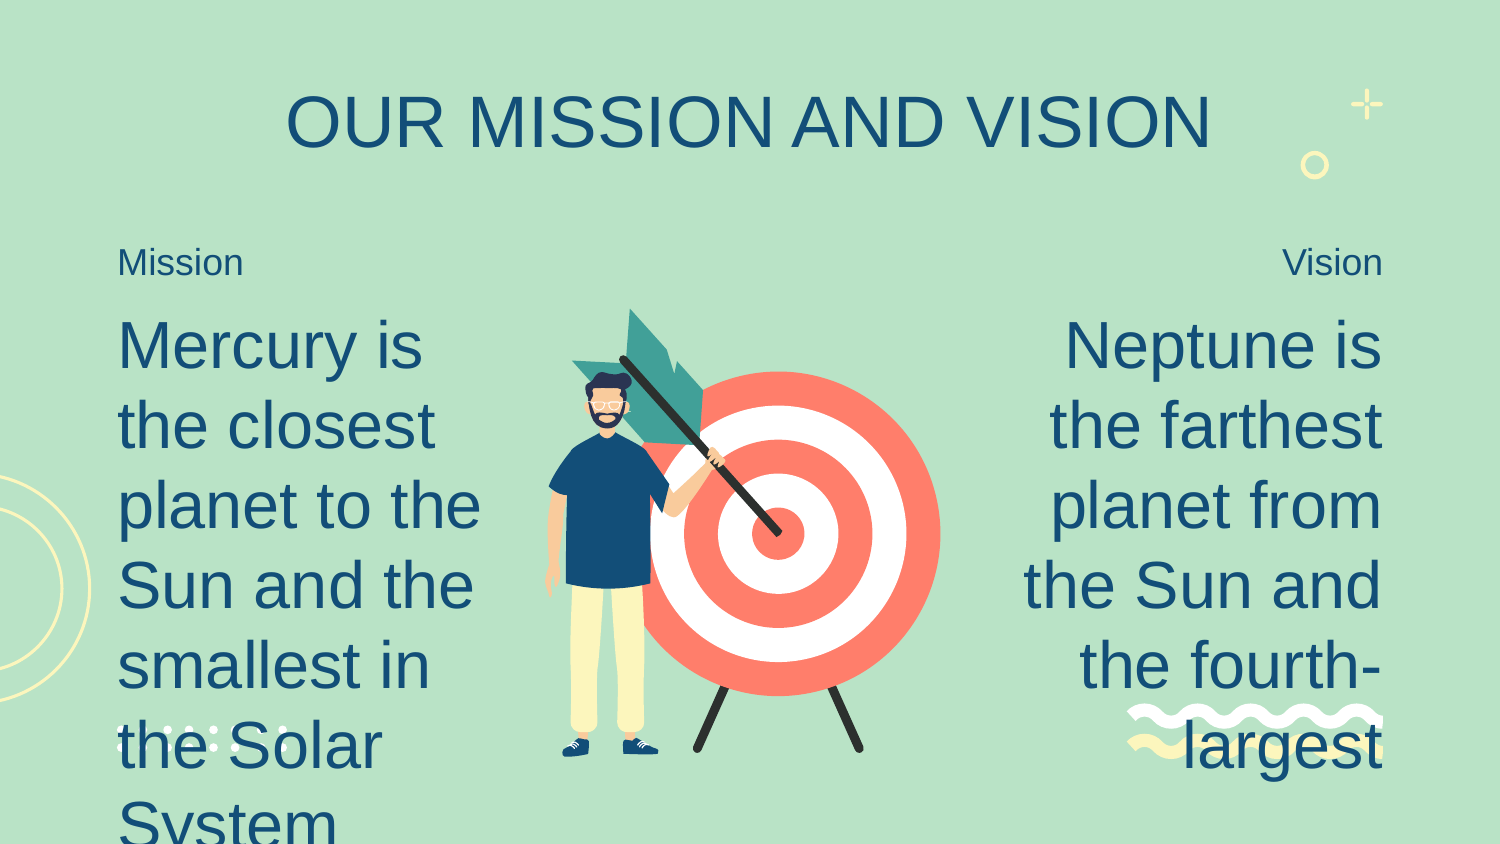

# OUR MISSION AND VISION

Mission
Vision
Mercury is the closest planet to the Sun and the smallest in the Solar System
Neptune is the farthest planet from the Sun and the fourth-largest